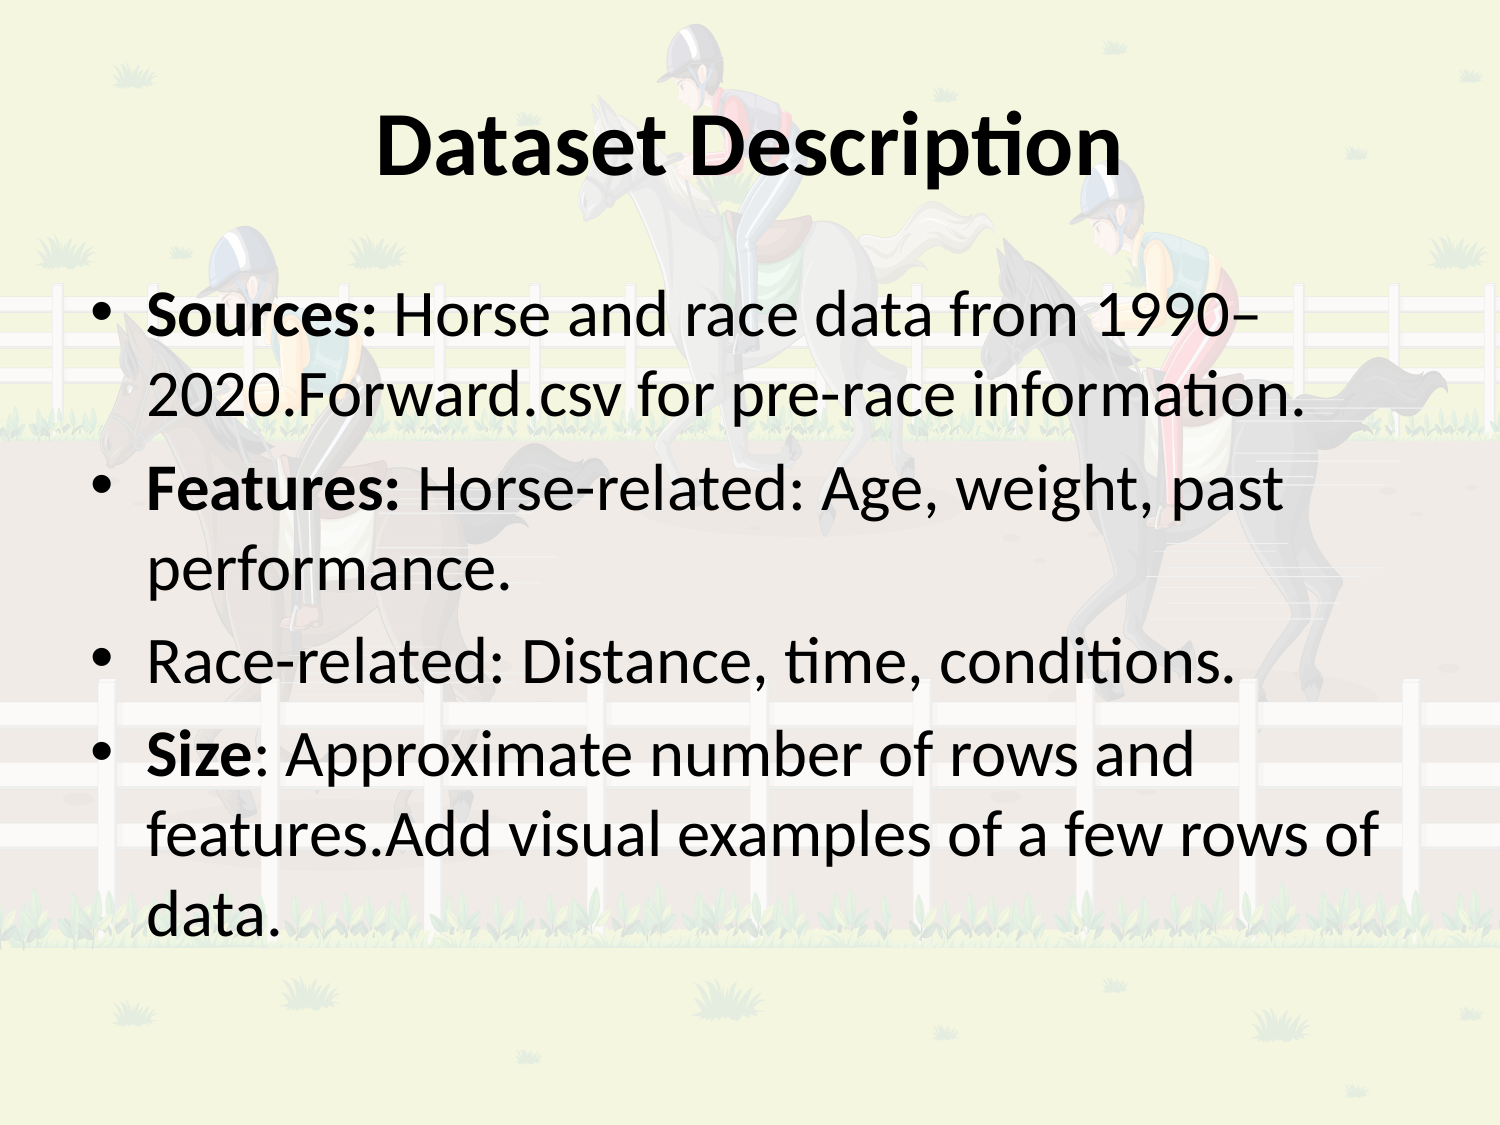

# Dataset Description
Sources: Horse and race data from 1990–2020.Forward.csv for pre-race information.
Features: Horse-related: Age, weight, past performance.
Race-related: Distance, time, conditions.
Size: Approximate number of rows and features.Add visual examples of a few rows of data.